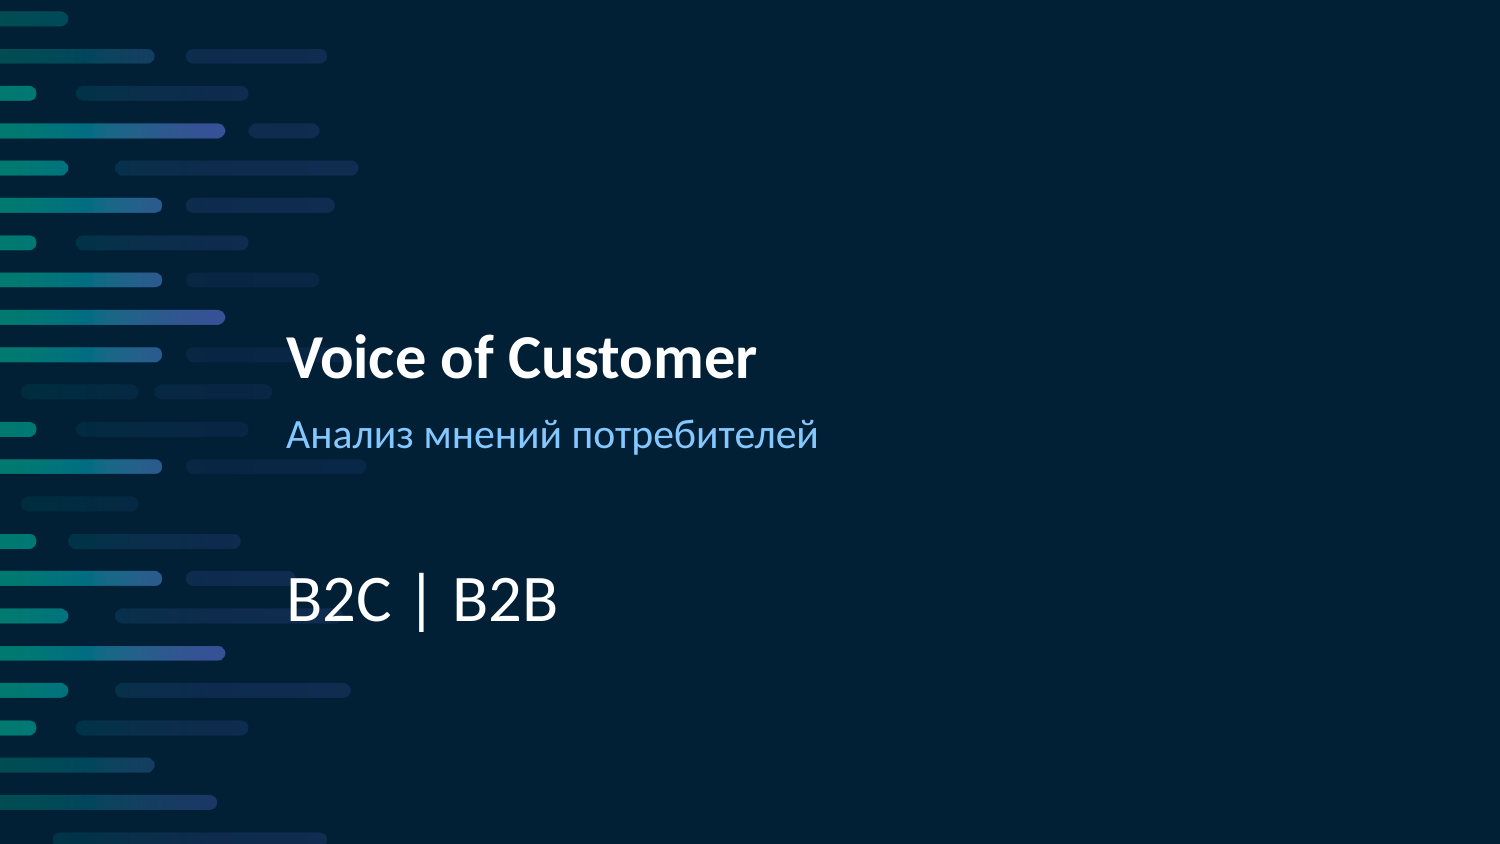

Voice of Customer
Анализ мнений потребителей
B2C | B2B